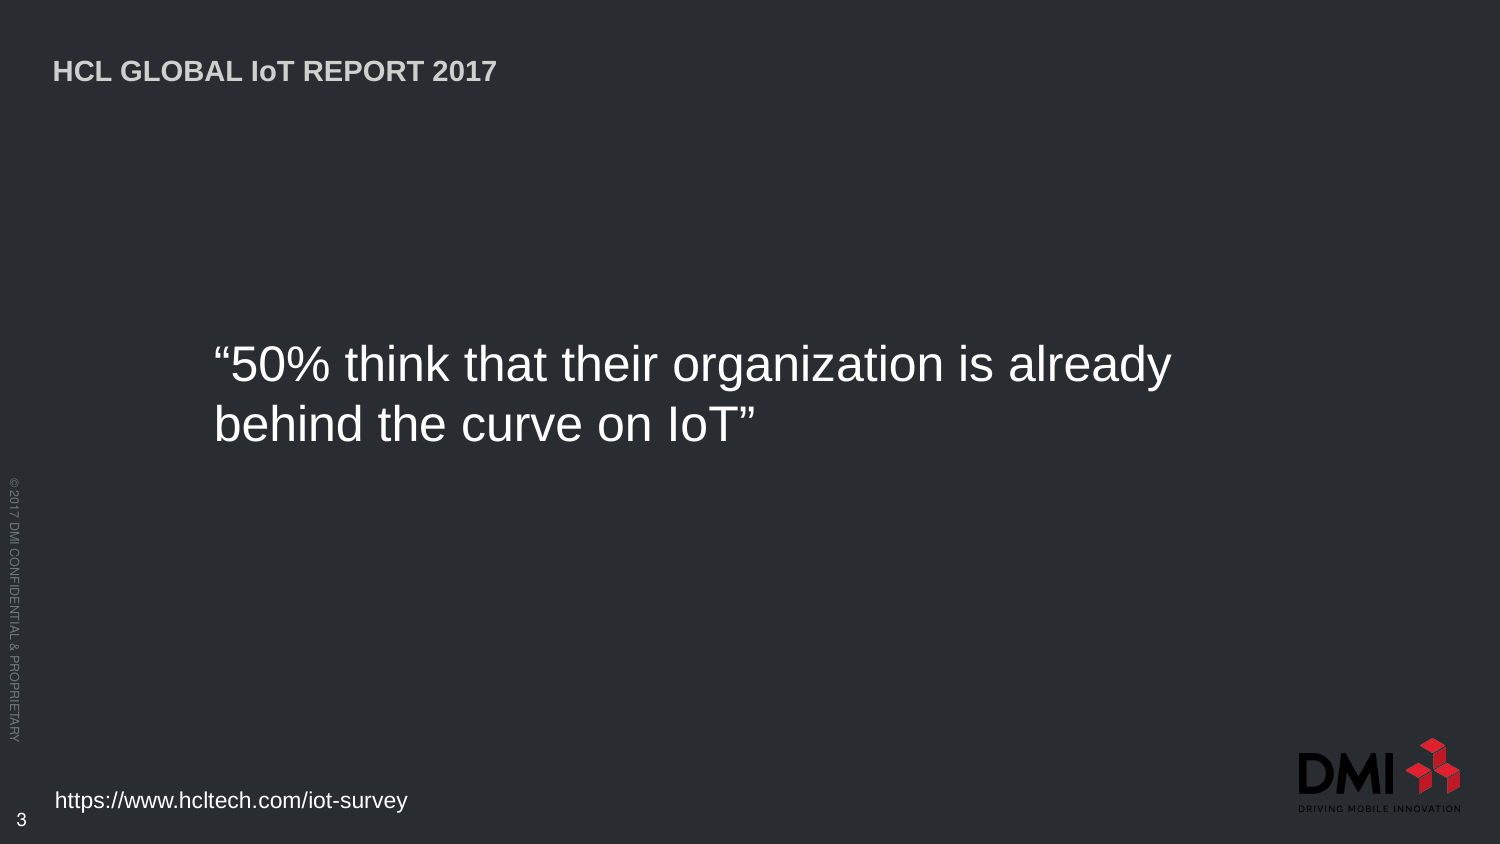

# HCL Global IoT Report 2017
“50% think that their organization is already behind the curve on IoT”
https://www.hcltech.com/iot-survey
3